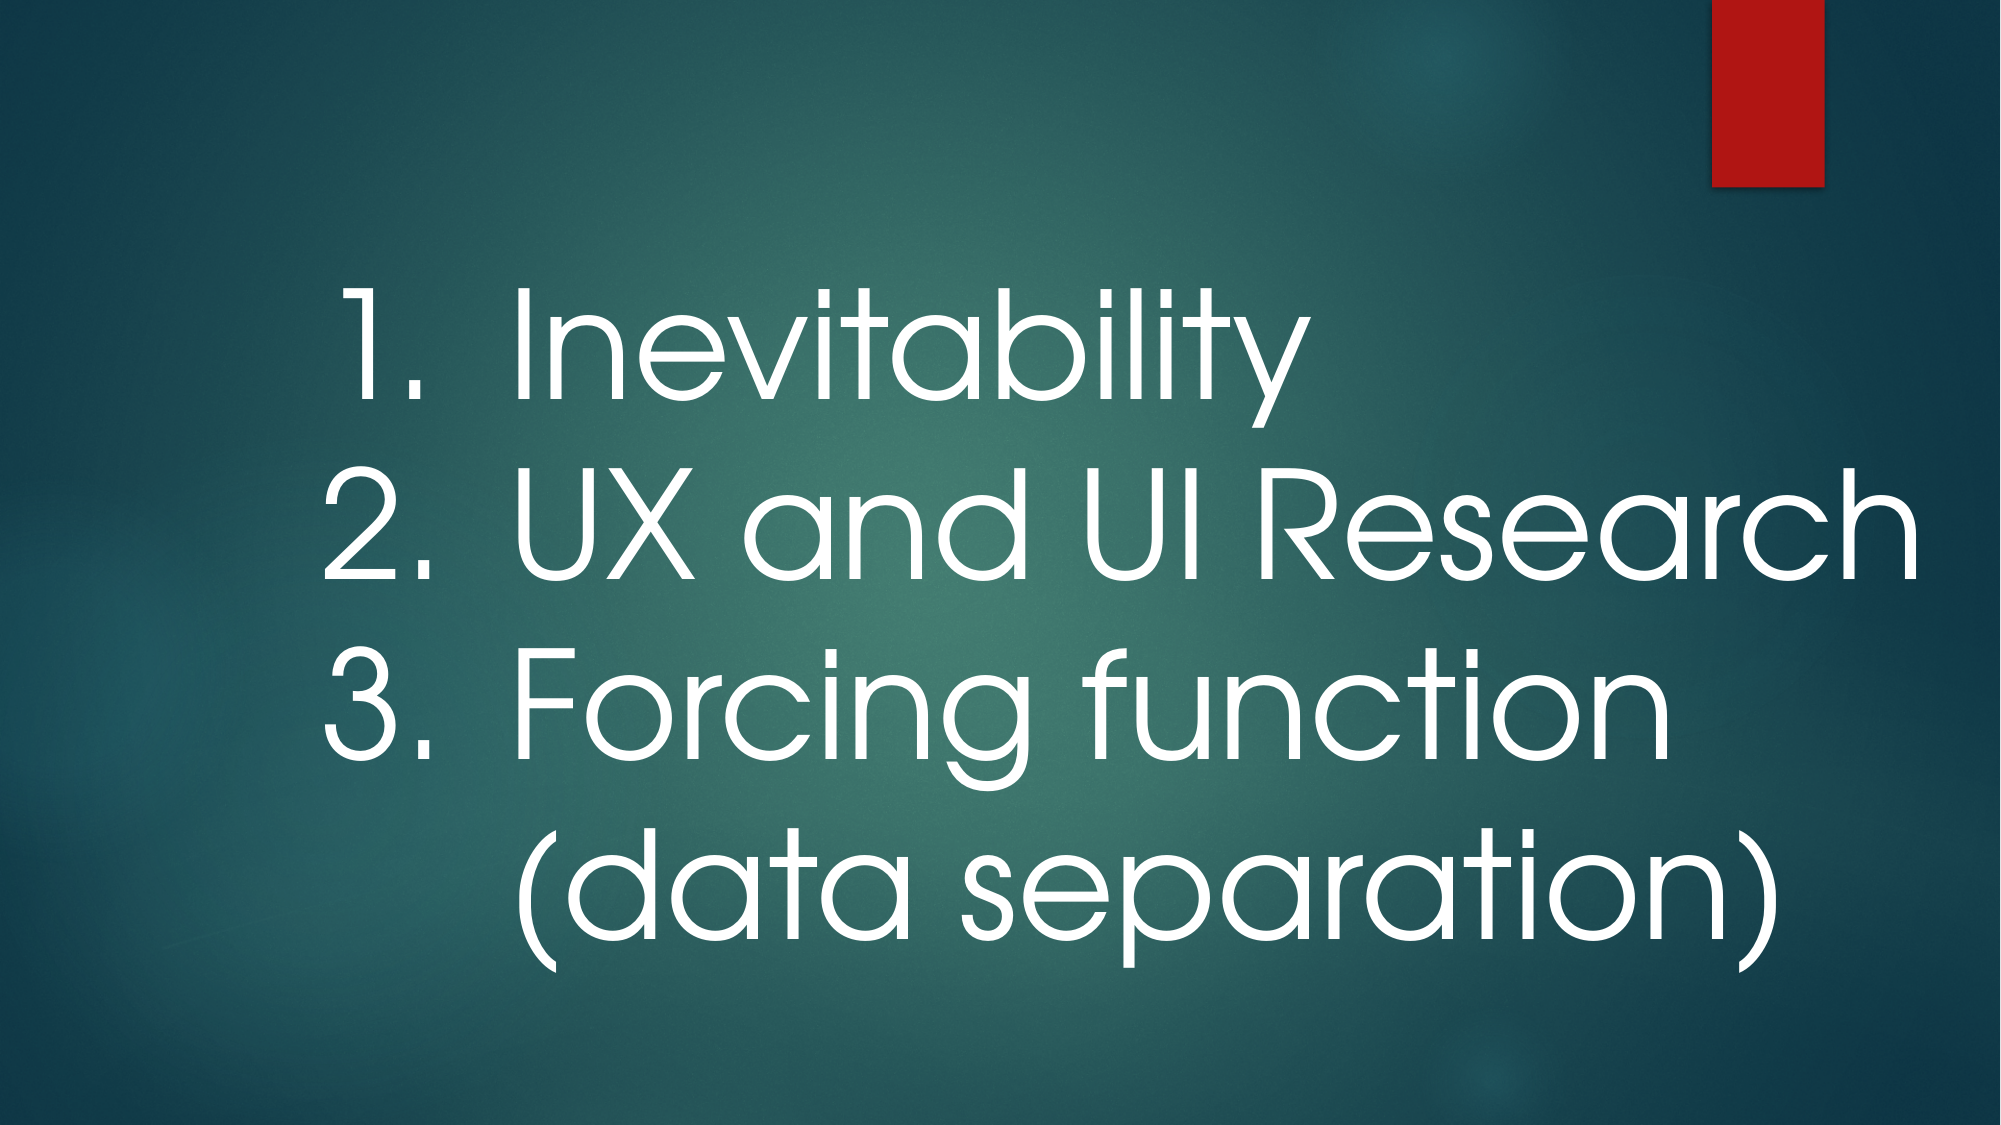

Inevitability
UX and UI Research
Forcing function
(data separation)